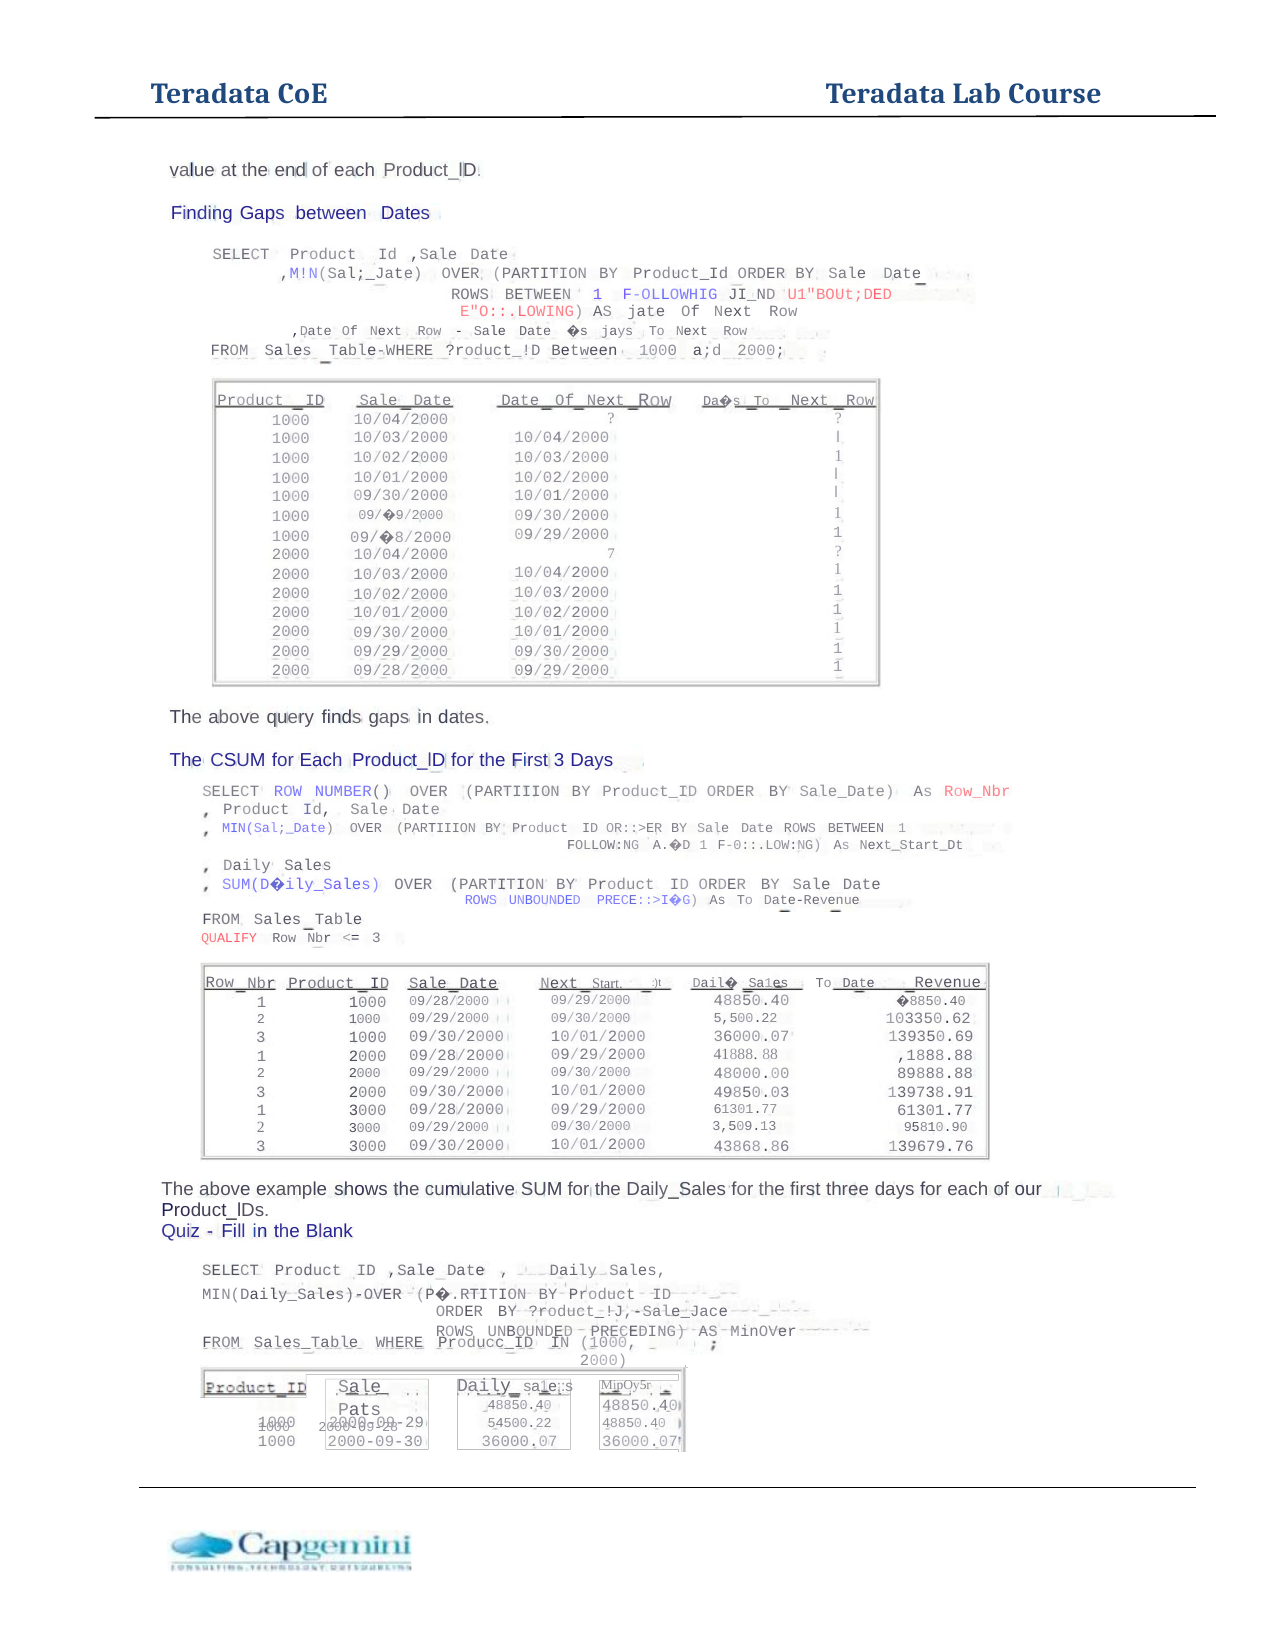

Teradata CoE
Teradata Lab Course

value at the end of each Product_lD.

Finding Gaps  between  Dates

SELECT  Product  Id ,Sale Date
,M!N(Sal;_Jate)  OVER (PARTITION BY Product_Id ORDER BY Sale Date
ROWS BETWEEN  1  F-OLLOWHIG JI_ND U1"BOUt;DED E"O::.LOWING) AS jate Of Next Row
,Date Of Next Row - Sale Date �s jays To Next Row
FROM Sales Table-WHERE ?roduct_!D Between  1000 a;d 2000;

Row
Da�s To
Product  ID
1000
1000
1000
1000
1000
1000
1000
2000
2000
2000
2000
2000
2000
2000
Sale Date
10/04/2000
10/03/2000
10/02/2000
10/01/2000
09/30/2000
09/�9/2000
09/�8/2000
10/04/2000
10/03/2000
10/02/2000
10/01/2000
09/30/2000
09/29/2000
09/28/2000
Date Of Next
?
10/04/2000
10/03/2000
10/02/2000
10/01/2000
09/30/2000
09/29/2000
7
10/04/2000
10/03/2000
10/02/2000
10/01/2000
09/30/2000
09/29/2000
Next Row
?
l
1 l l
1
1
?
1
1
1
1
1
1
The above query finds gaps in dates.

The CSUM for Each Product_lD for the First 3 Days
SELECT ROW NUMBER()  OVER (PARTIIION BY Product_ID ORDER BY Sale_Date)  As Row_Nbr
Product Id,  Sale Date
MIN(Sal;_Date)  OVER (PARTIIION BY Product ID OR::>ER BY Sale Date ROWS BETWEEN 1
FOLLOW:NG A.�D 1 F-0::.LOW:NG) As Next_Start_Dt
Daily Sales
SUM(D�ily_Sales) OVER (PARTITION BY Product ID ORDER BY Sale Date
ROWS UNBOUNDED PRECE::>I�G) As To Date-Revenue
FROM Sales Table
QUALIFY Row Nbr <=   3

Dail�  Sa1es   To Date
Row
Revenue
Next Start.
09/29/2000
09/30/2000
10/01/2000
09/29/2000
09/30/2000
10/01/2000
09/29/2000
09/30/2000
10/01/2000
Nbr
1
2
3
1
2
3
1
2
3
Product ID
1000
1000
1000
2000
2000
2000
3000
3000
3000
Sale Date
09/28/2000
09/29/2000
09/30/2000
09/28/2000
09/29/2000
09/30/2000
09/28/2000
09/29/2000
09/30/2000
:)t
�8850.40
48850.40
5,500.22
36000.07
41888. 88
48000.00
49850.03
61301.77
3,509.13
43868.86
103350.62
139350.69
,1888.88
89888.88
139738.91
61301.77
95810.90
139679.76
The above example shows the cumulative SUM for the Daily_Sales for the first three days for each of our Product_lDs.

Quiz - Fill in the Blank
SELECT Product ID ,Sale Date ,    Daily Sales,
MIN(Daily_Sales)-OVER (P�.RTITION BY Product ID
ORDER BY ?roduct_!J,-Sale_Jace
ROWS UNBOUNDED PRECEDING) AS MinOVer

(1000,  2000)
FROM Sales_Table WHERE Producc_ID IN

Daily sa1e;:s
48850.40
54500.22
36000.07
Sale Pats
1000   2000-09-28
MipOy5r
48850.40
48850.40
36000.07

1000
1000
2000-09-29
2000-09-30